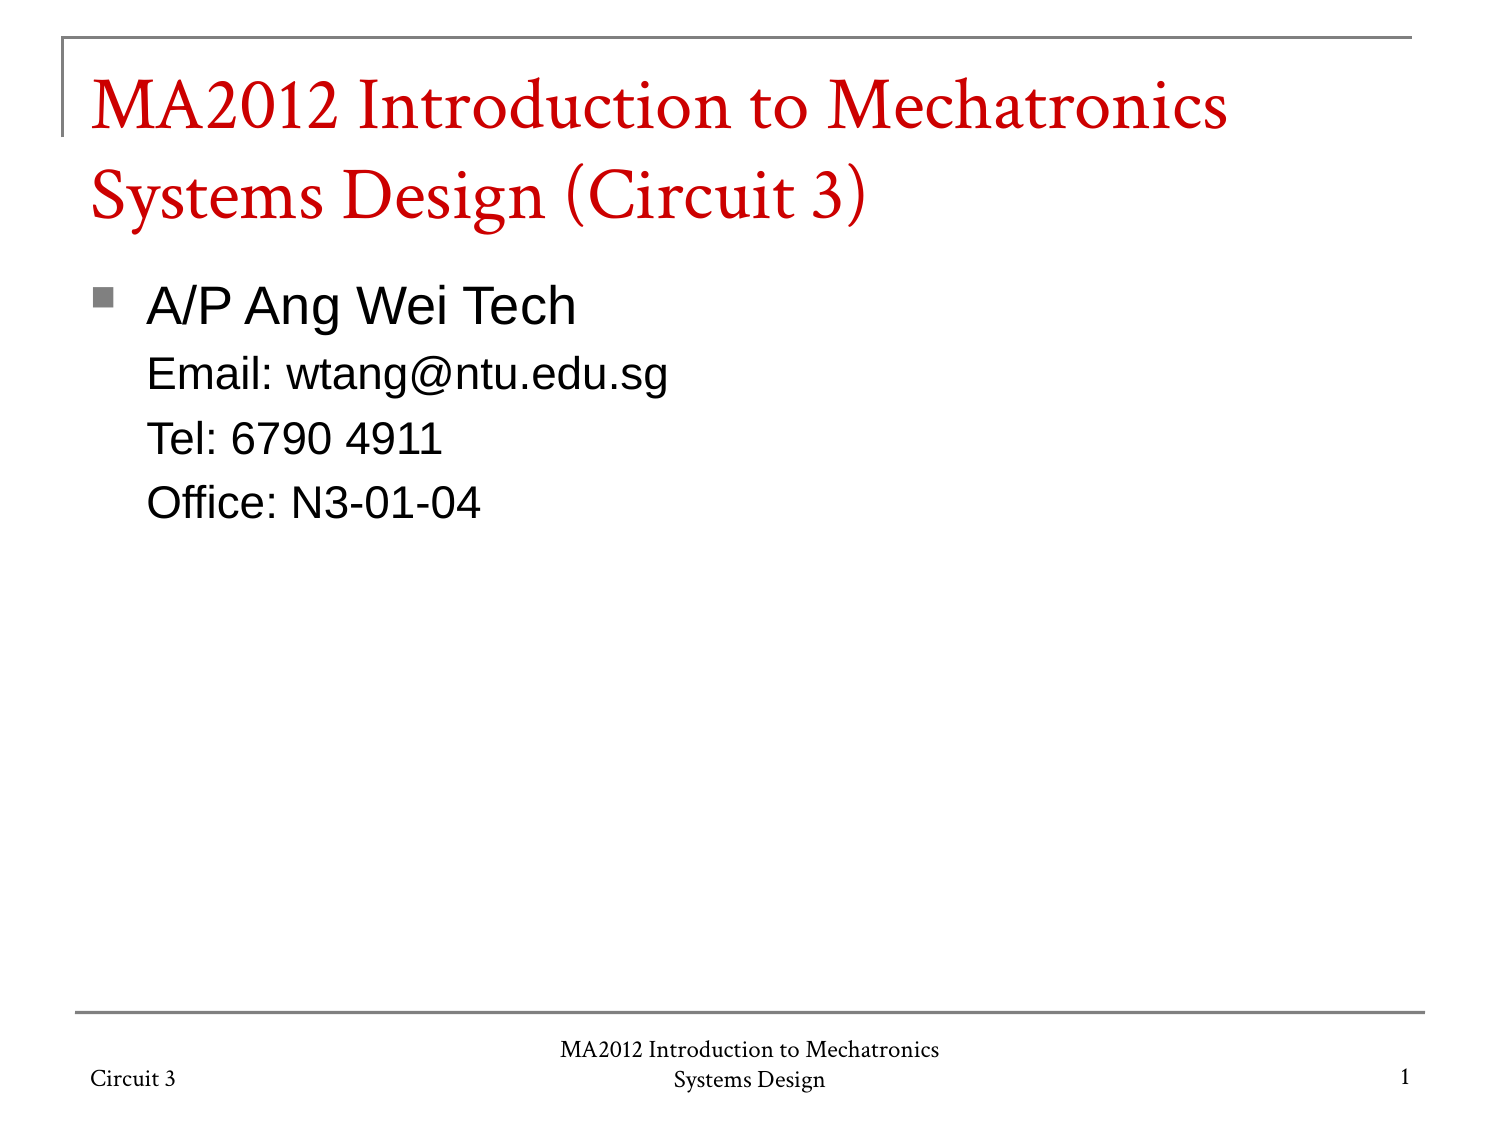

# MA2012 Introduction to Mechatronics Systems Design (Circuit 3)
A/P Ang Wei Tech
Email: wtang@ntu.edu.sg
Tel: 6790 4911
Office: N3-01-04
Circuit 3
1
MA2012 Introduction to Mechatronics Systems Design